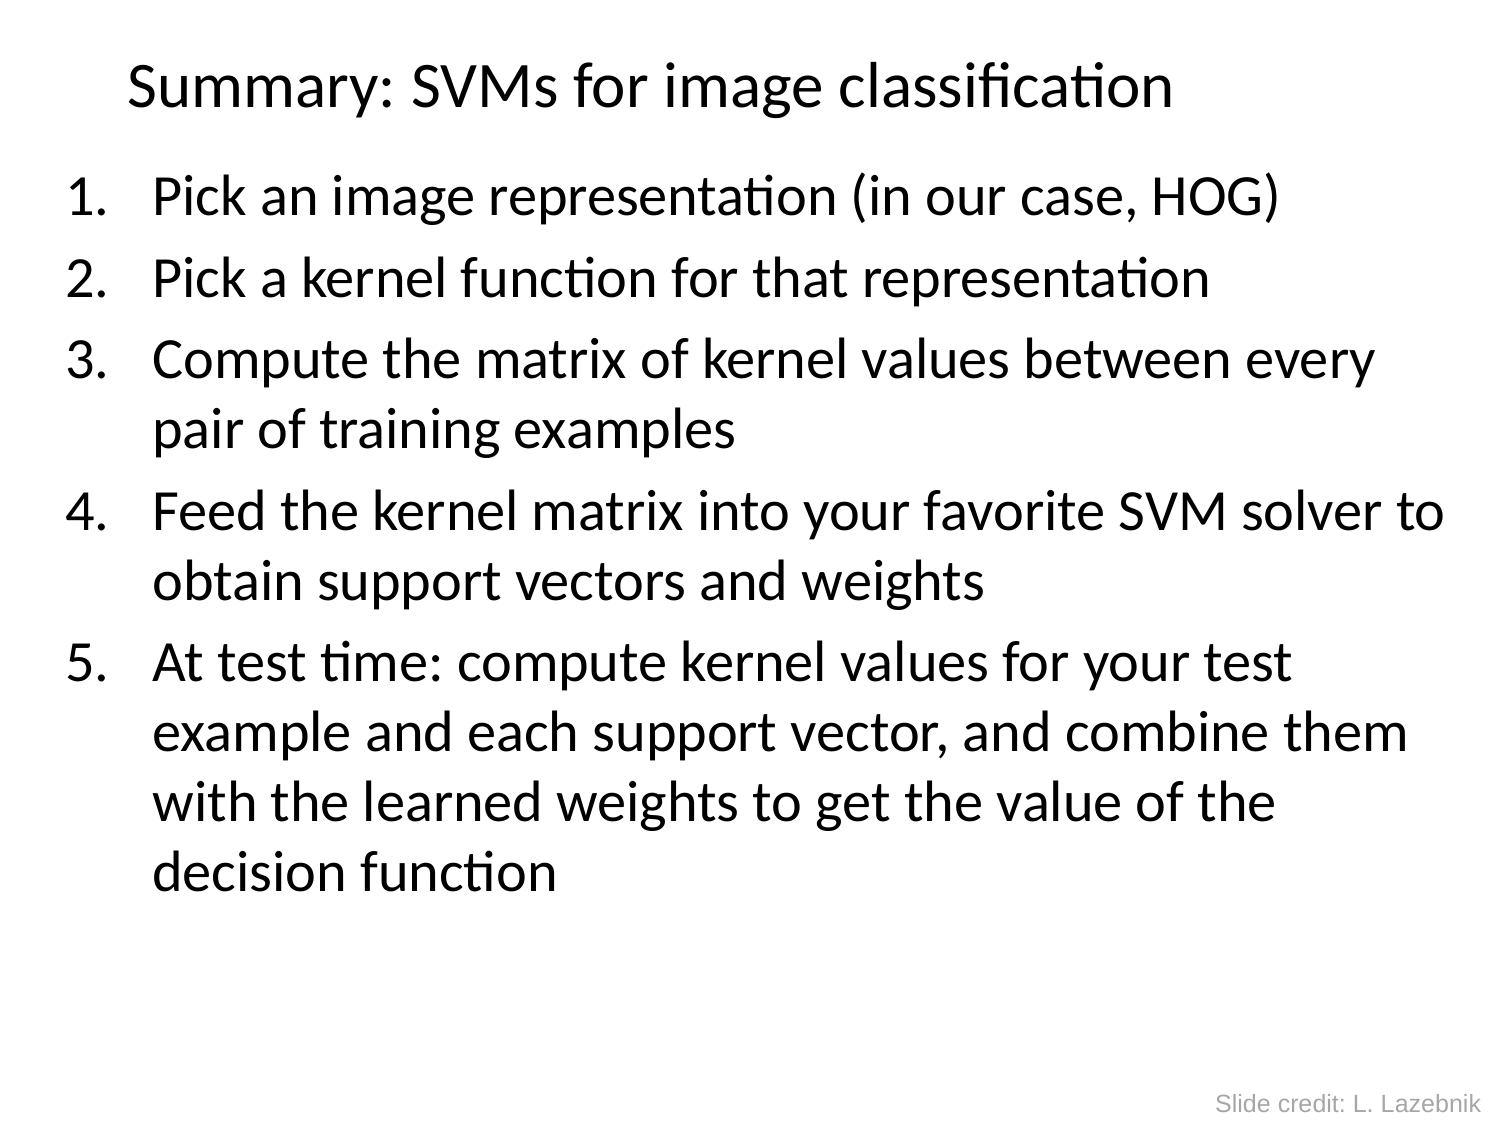

# Summary: SVMs for image classification
Pick an image representation (in our case, HOG)
Pick a kernel function for that representation
Compute the matrix of kernel values between every pair of training examples
Feed the kernel matrix into your favorite SVM solver to obtain support vectors and weights
At test time: compute kernel values for your test example and each support vector, and combine them with the learned weights to get the value of the decision function
Slide credit: L. Lazebnik